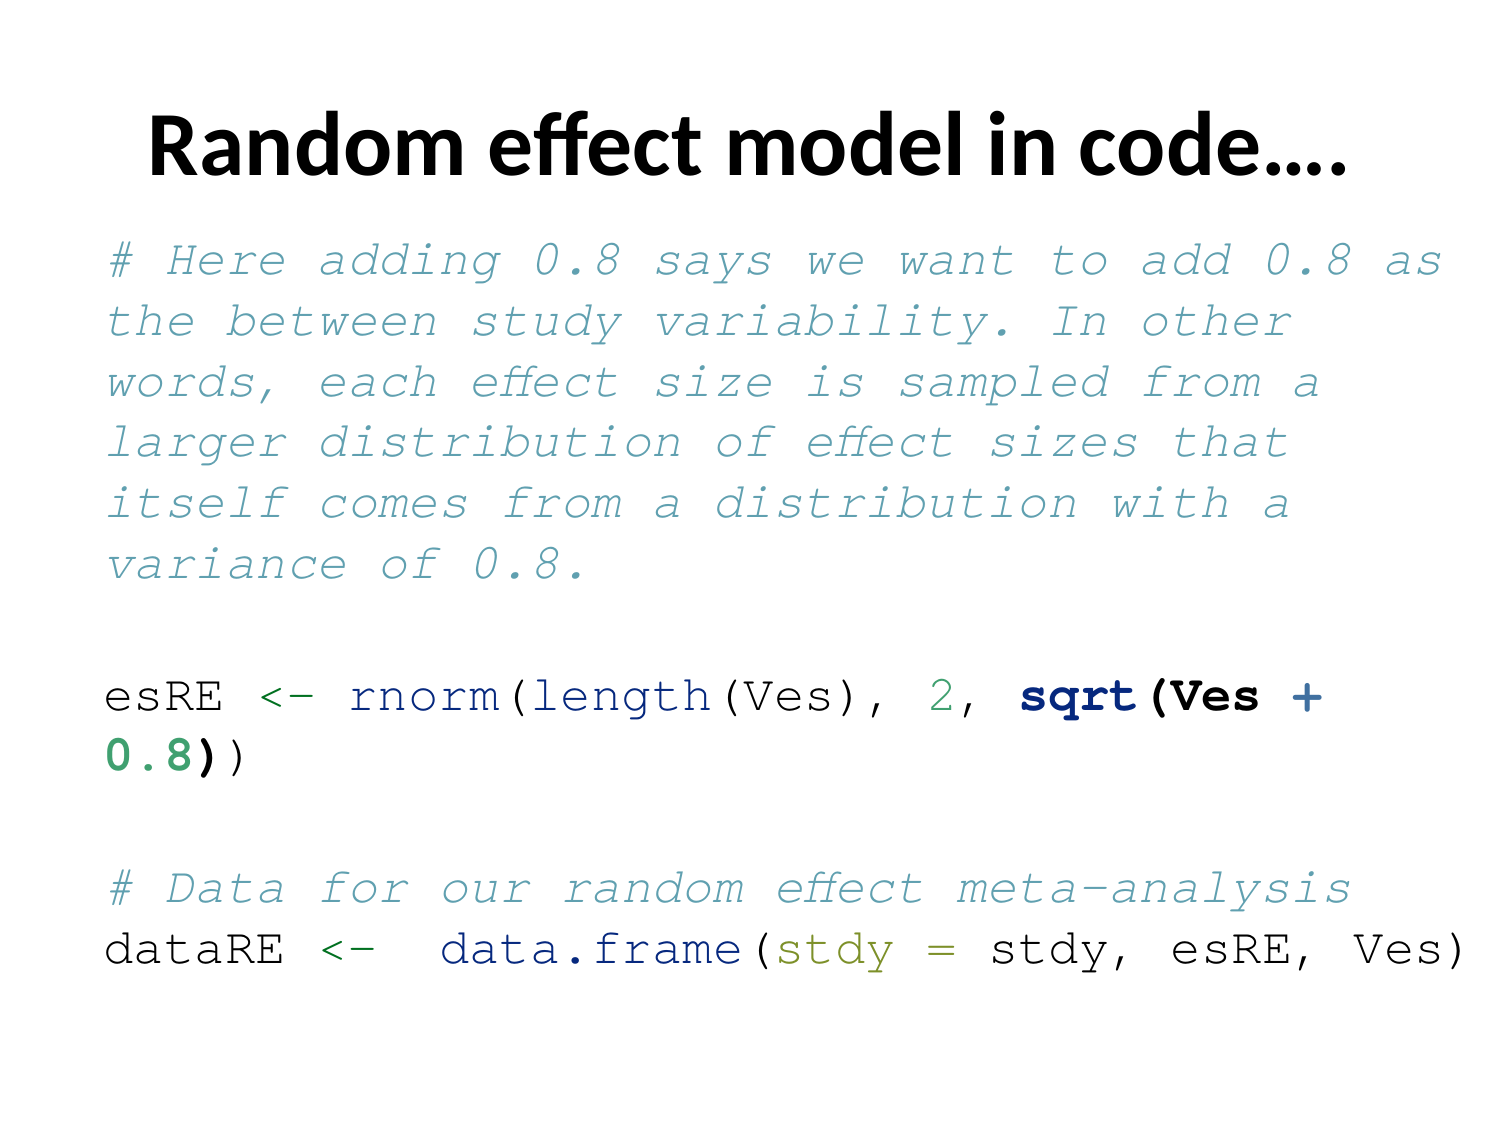

# Random effect model in code….
# Here adding 0.8 says we want to add 0.8 as the between study variability. In other words, each effect size is sampled from a larger distribution of effect sizes that itself comes from a distribution with a variance of 0.8.
esRE <- rnorm(length(Ves), 2, sqrt(Ves + 0.8))
# Data for our random effect meta-analysis dataRE <-  data.frame(stdy = stdy, esRE, Ves)